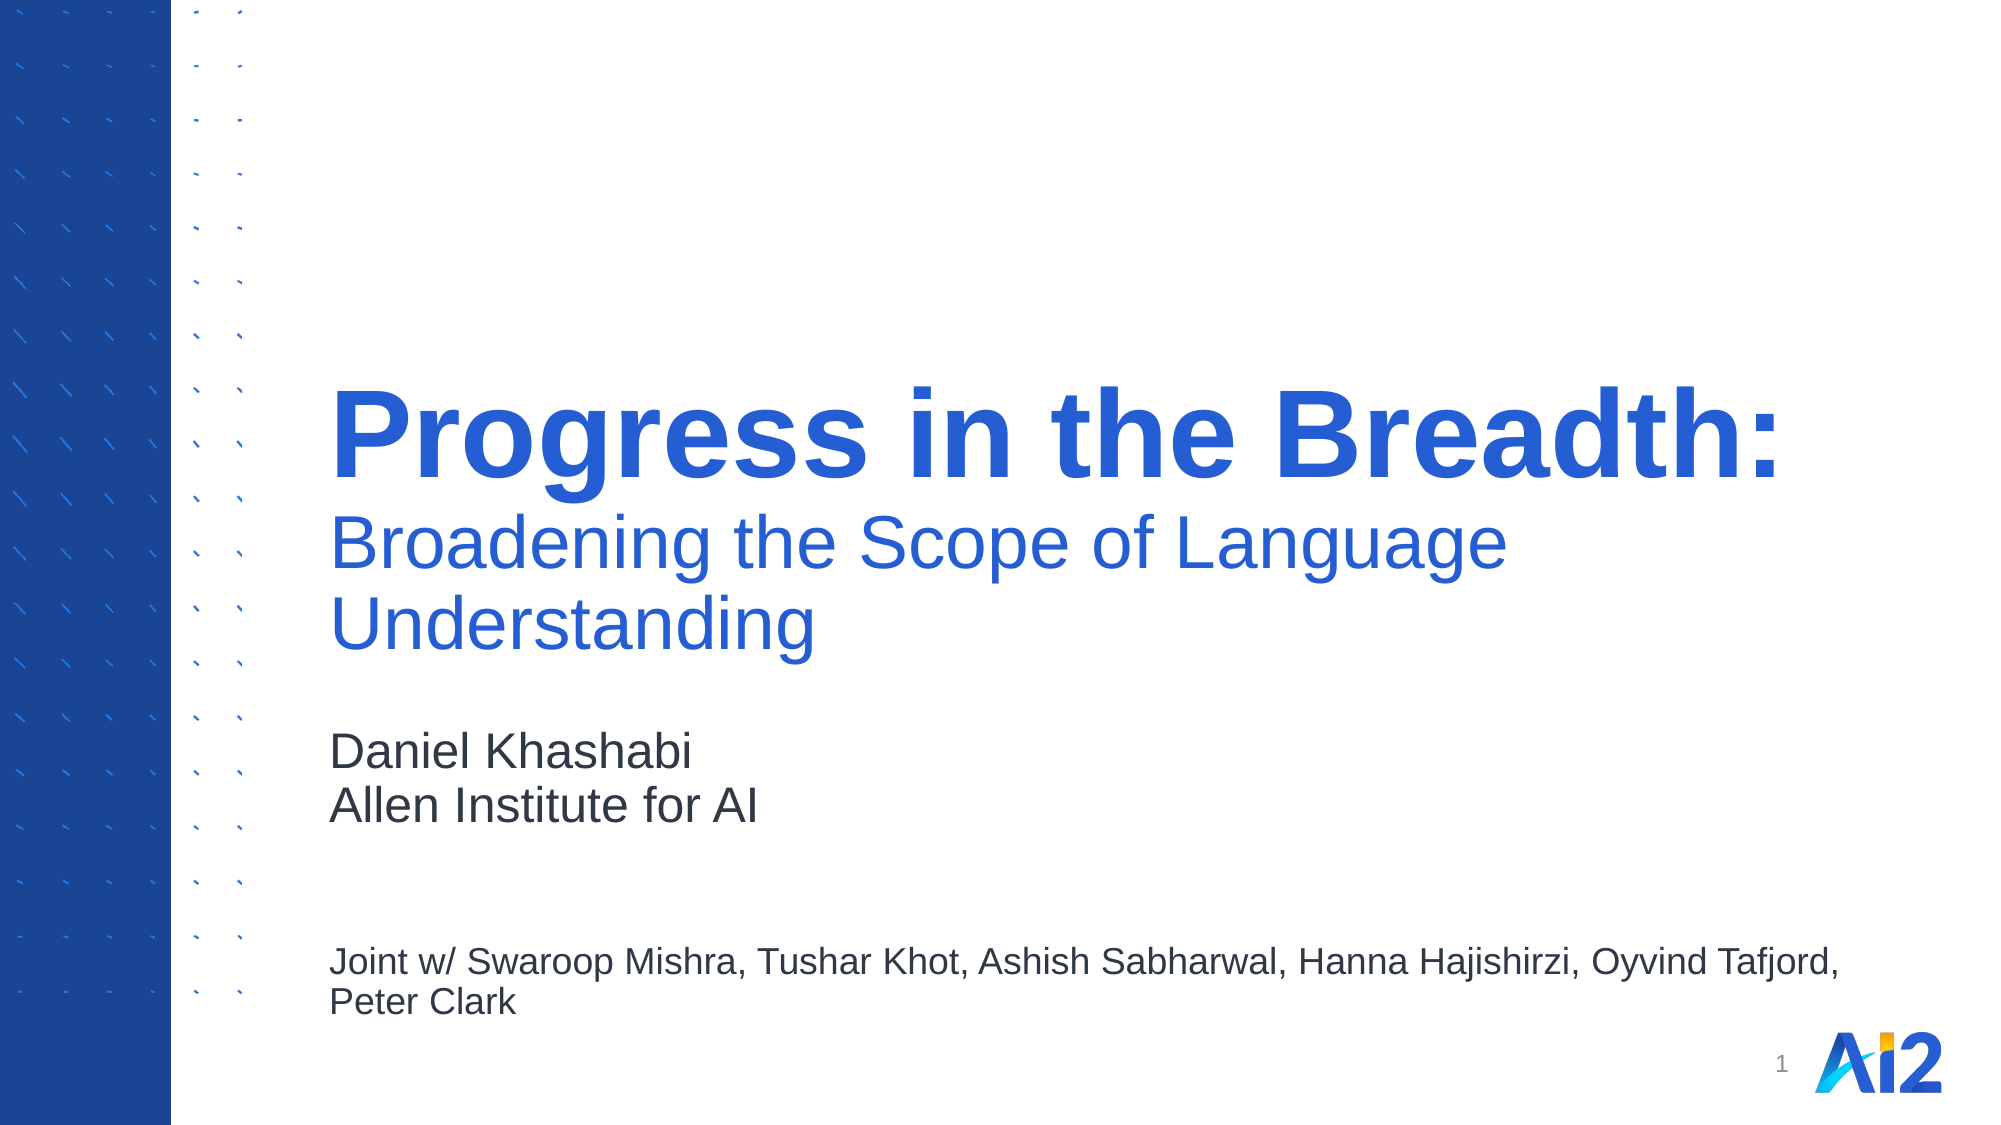

# Progress in the Breadth: Broadening the Scope of Language Understanding
Daniel Khashabi
Allen Institute for AI
Joint w/ Swaroop Mishra, Tushar Khot, Ashish Sabharwal, Hanna Hajishirzi, Oyvind Tafjord, Peter Clark
1